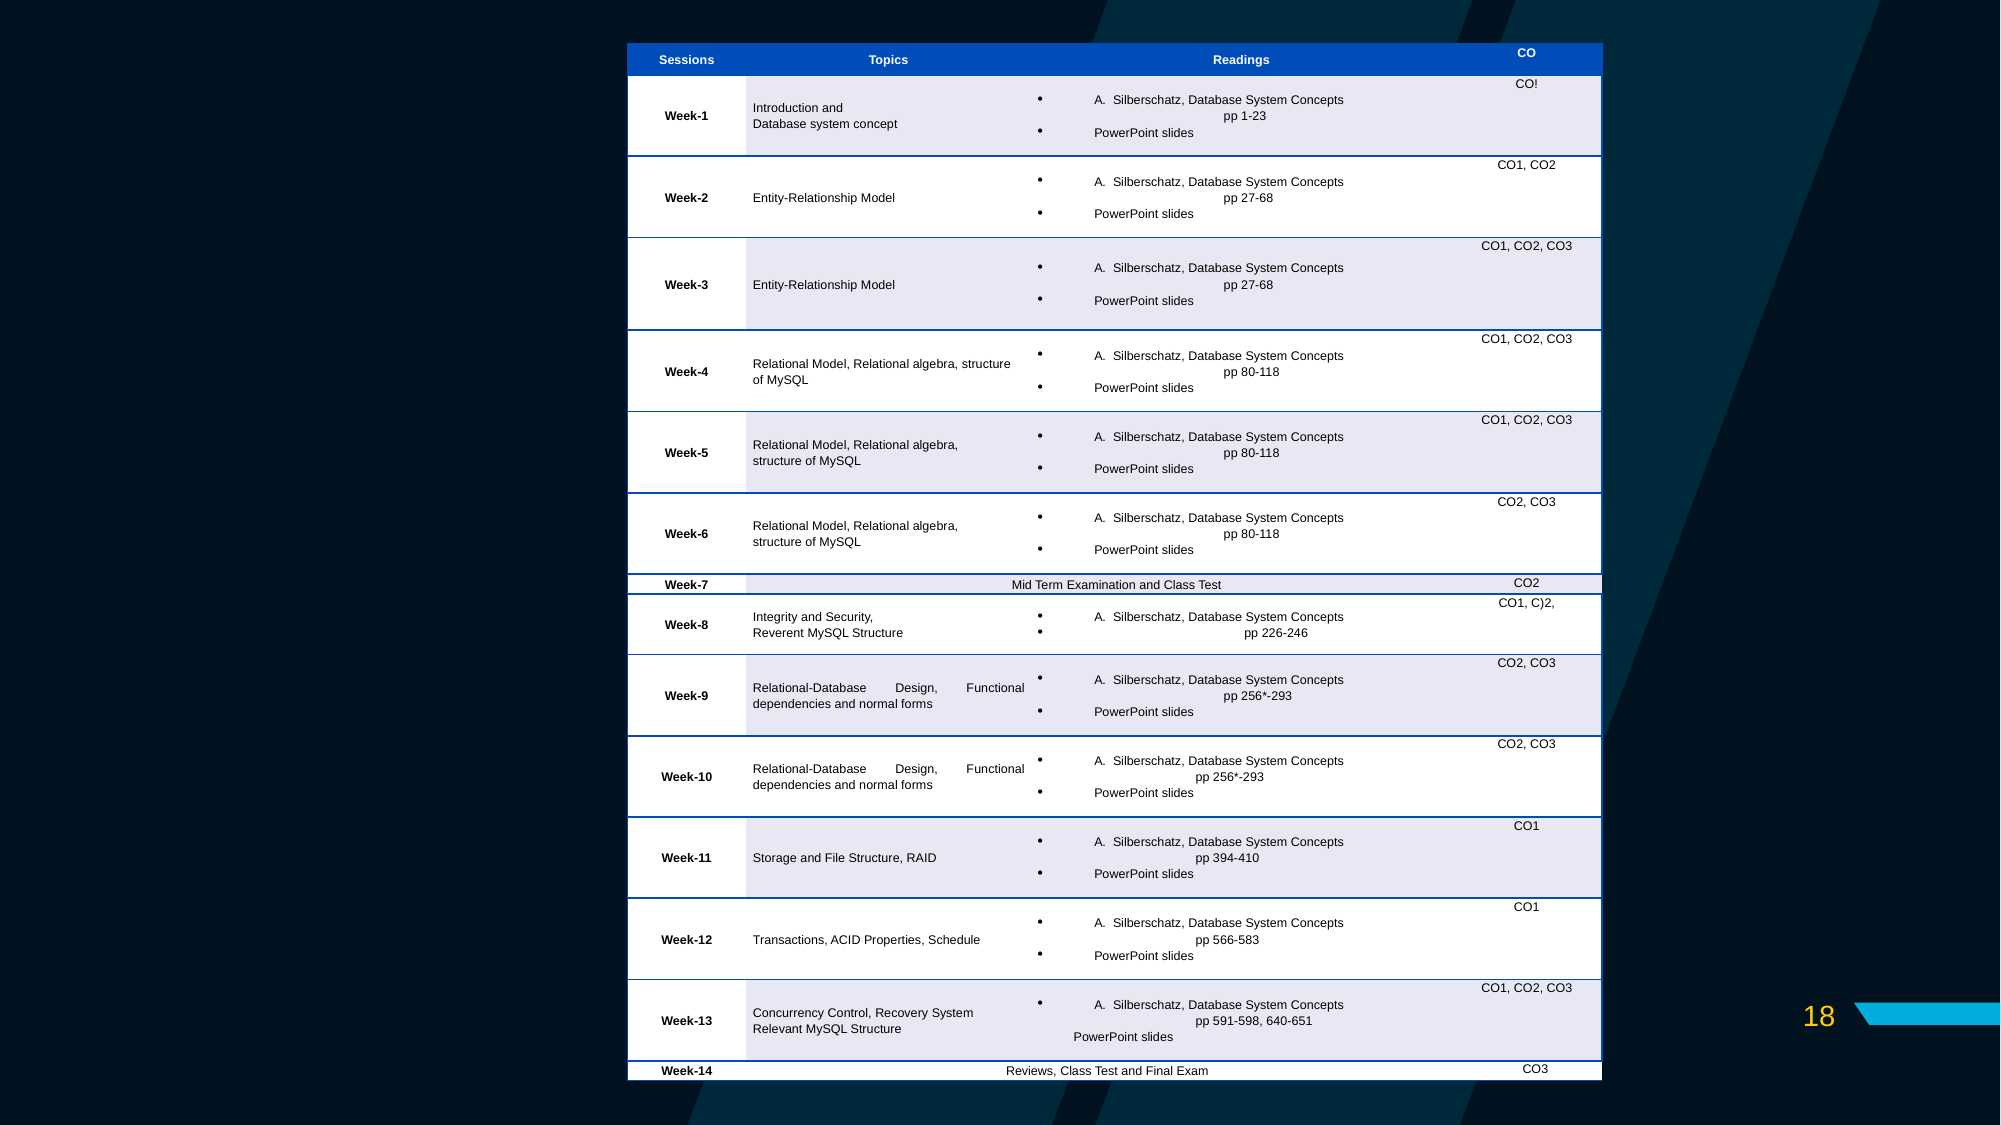

| Sessions | Topics | Readings | CO |
| --- | --- | --- | --- |
| Week-1 | Introduction and Database system concept | A. Silberschatz, Database System Concepts pp 1-23 PowerPoint slides | CO! |
| Week-2 | Entity-Relationship Model | A. Silberschatz, Database System Concepts pp 27-68 PowerPoint slides | CO1, CO2 |
| Week-3 | Entity-Relationship Model | A. Silberschatz, Database System Concepts pp 27-68 PowerPoint slides | CO1, CO2, CO3 |
| Week-4 | Relational Model, Relational algebra, structure of MySQL | A. Silberschatz, Database System Concepts pp 80-118 PowerPoint slides | CO1, CO2, CO3 |
| Week-5 | Relational Model, Relational algebra, structure of MySQL | A. Silberschatz, Database System Concepts pp 80-118 PowerPoint slides | CO1, CO2, CO3 |
| Week-6 | Relational Model, Relational algebra, structure of MySQL | A. Silberschatz, Database System Concepts pp 80-118 PowerPoint slides | CO2, CO3 |
| Week-7 | Mid Term Examination and Class Test |  | CO2 |
| Week-8 | Integrity and Security, Reverent MySQL Structure | A. Silberschatz, Database System Concepts pp 226-246 | CO1, C)2, |
| Week-9 | Relational-Database Design, Functional dependencies and normal forms | A. Silberschatz, Database System Concepts pp 256\*-293 PowerPoint slides | CO2, CO3 |
| Week-10 | Relational-Database Design, Functional dependencies and normal forms | A. Silberschatz, Database System Concepts pp 256\*-293 PowerPoint slides | CO2, CO3 |
| Week-11 | Storage and File Structure, RAID | A. Silberschatz, Database System Concepts pp 394-410 PowerPoint slides | CO1 |
| Week-12 | Transactions, ACID Properties, Schedule | A. Silberschatz, Database System Concepts pp 566-583 PowerPoint slides | CO1 |
| Week-13 | Concurrency Control, Recovery System Relevant MySQL Structure | A. Silberschatz, Database System Concepts pp 591-598, 640-651 PowerPoint slides | CO1, CO2, CO3 |
| Week-14 | Reviews, Class Test and Final Exam |  | CO3 |
18